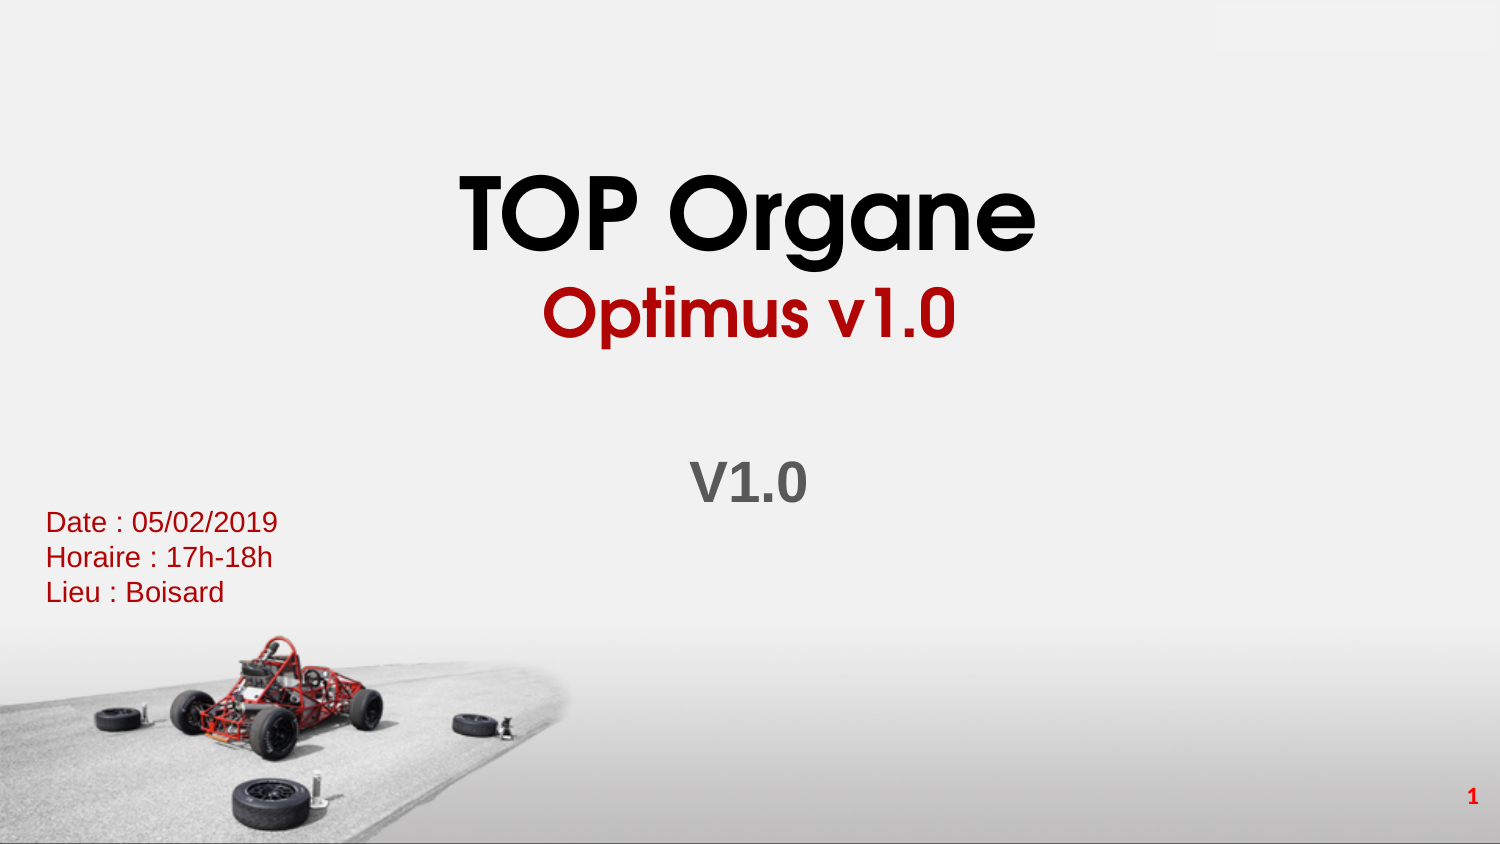

# TOP Organe Optimus v1.0
V1.0
Date : 05/02/2019
Horaire : 17h-18h
Lieu : Boisard
1